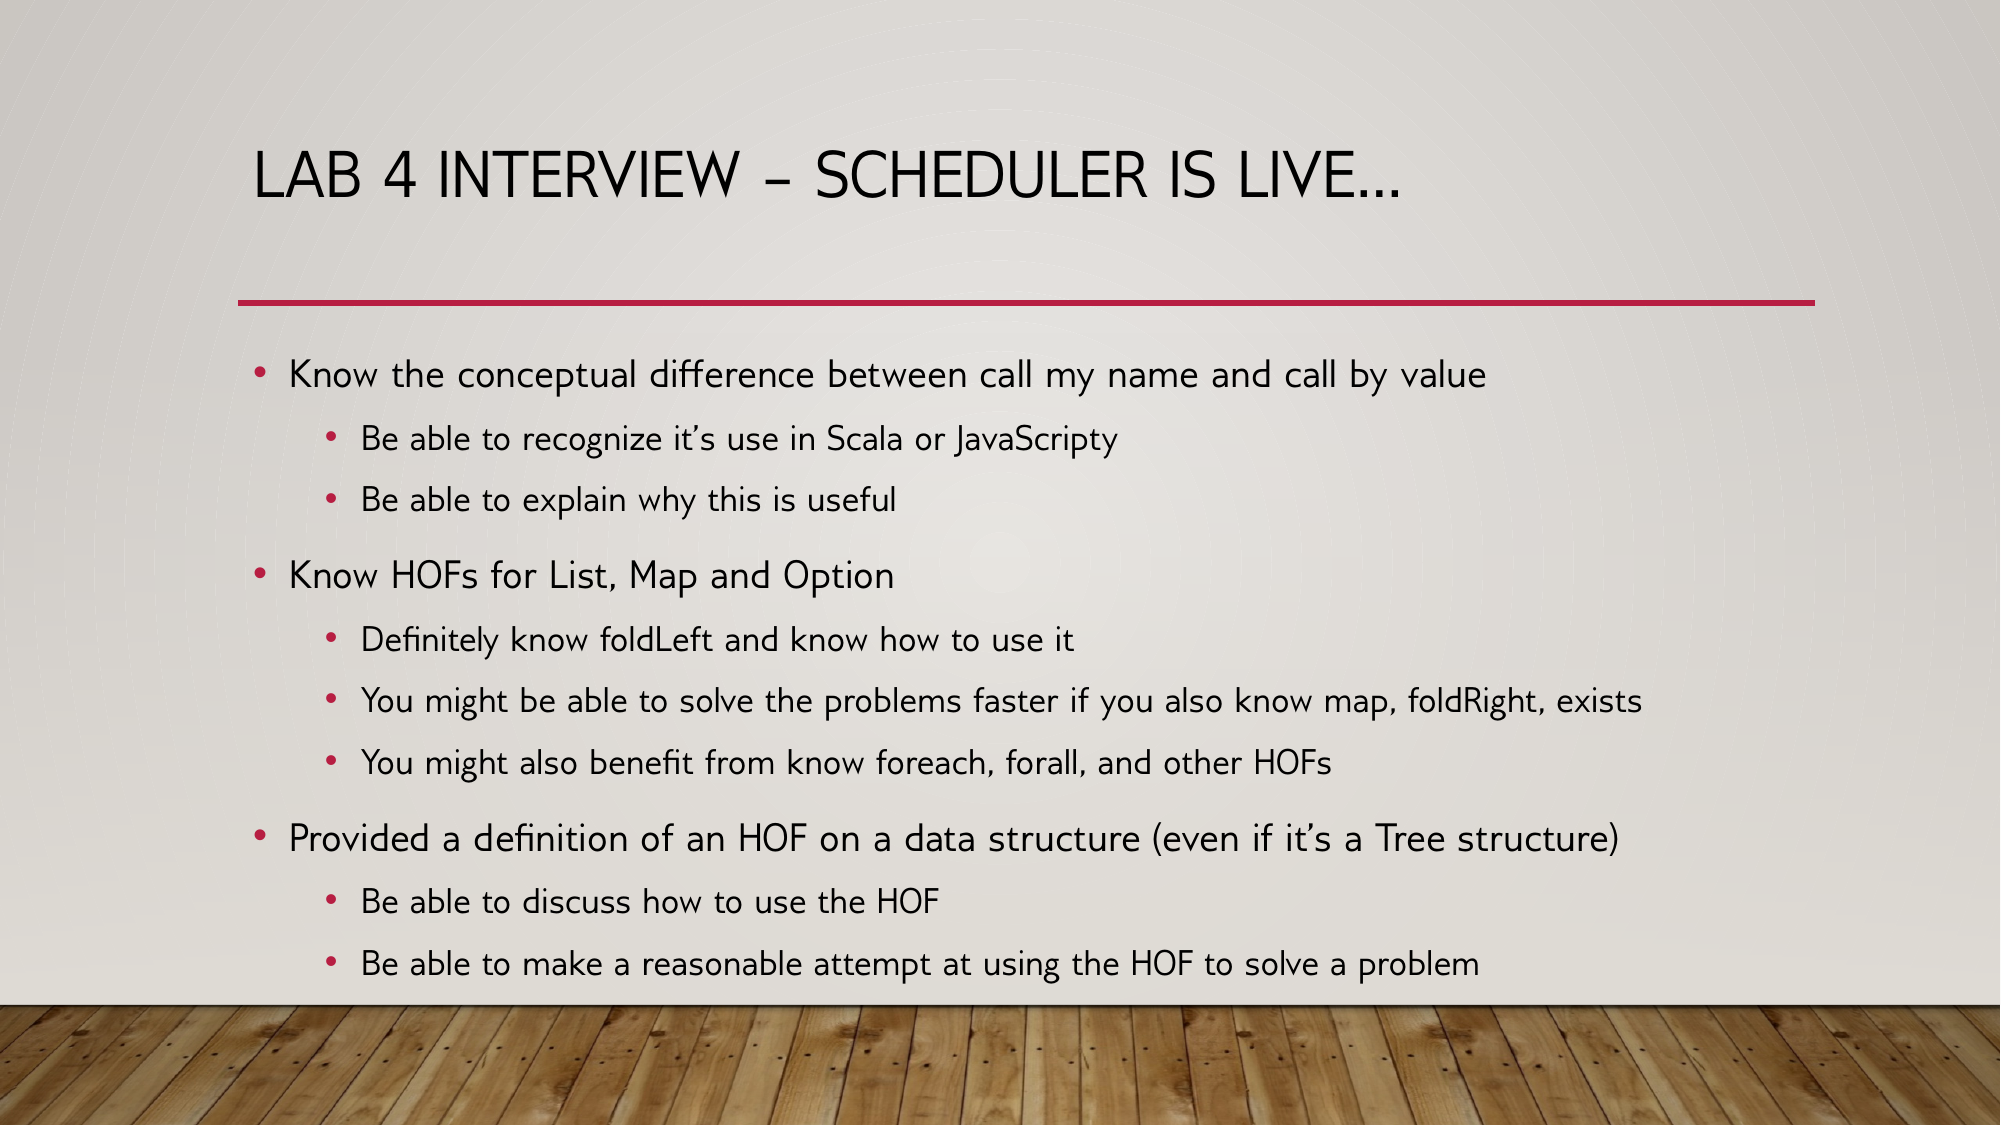

# Lab 4 interview – scheduler is live…
Know the conceptual difference between call my name and call by value
Be able to recognize it’s use in Scala or JavaScripty
Be able to explain why this is useful
Know HOFs for List, Map and Option
Definitely know foldLeft and know how to use it
You might be able to solve the problems faster if you also know map, foldRight, exists
You might also benefit from know foreach, forall, and other HOFs
Provided a definition of an HOF on a data structure (even if it’s a Tree structure)
Be able to discuss how to use the HOF
Be able to make a reasonable attempt at using the HOF to solve a problem